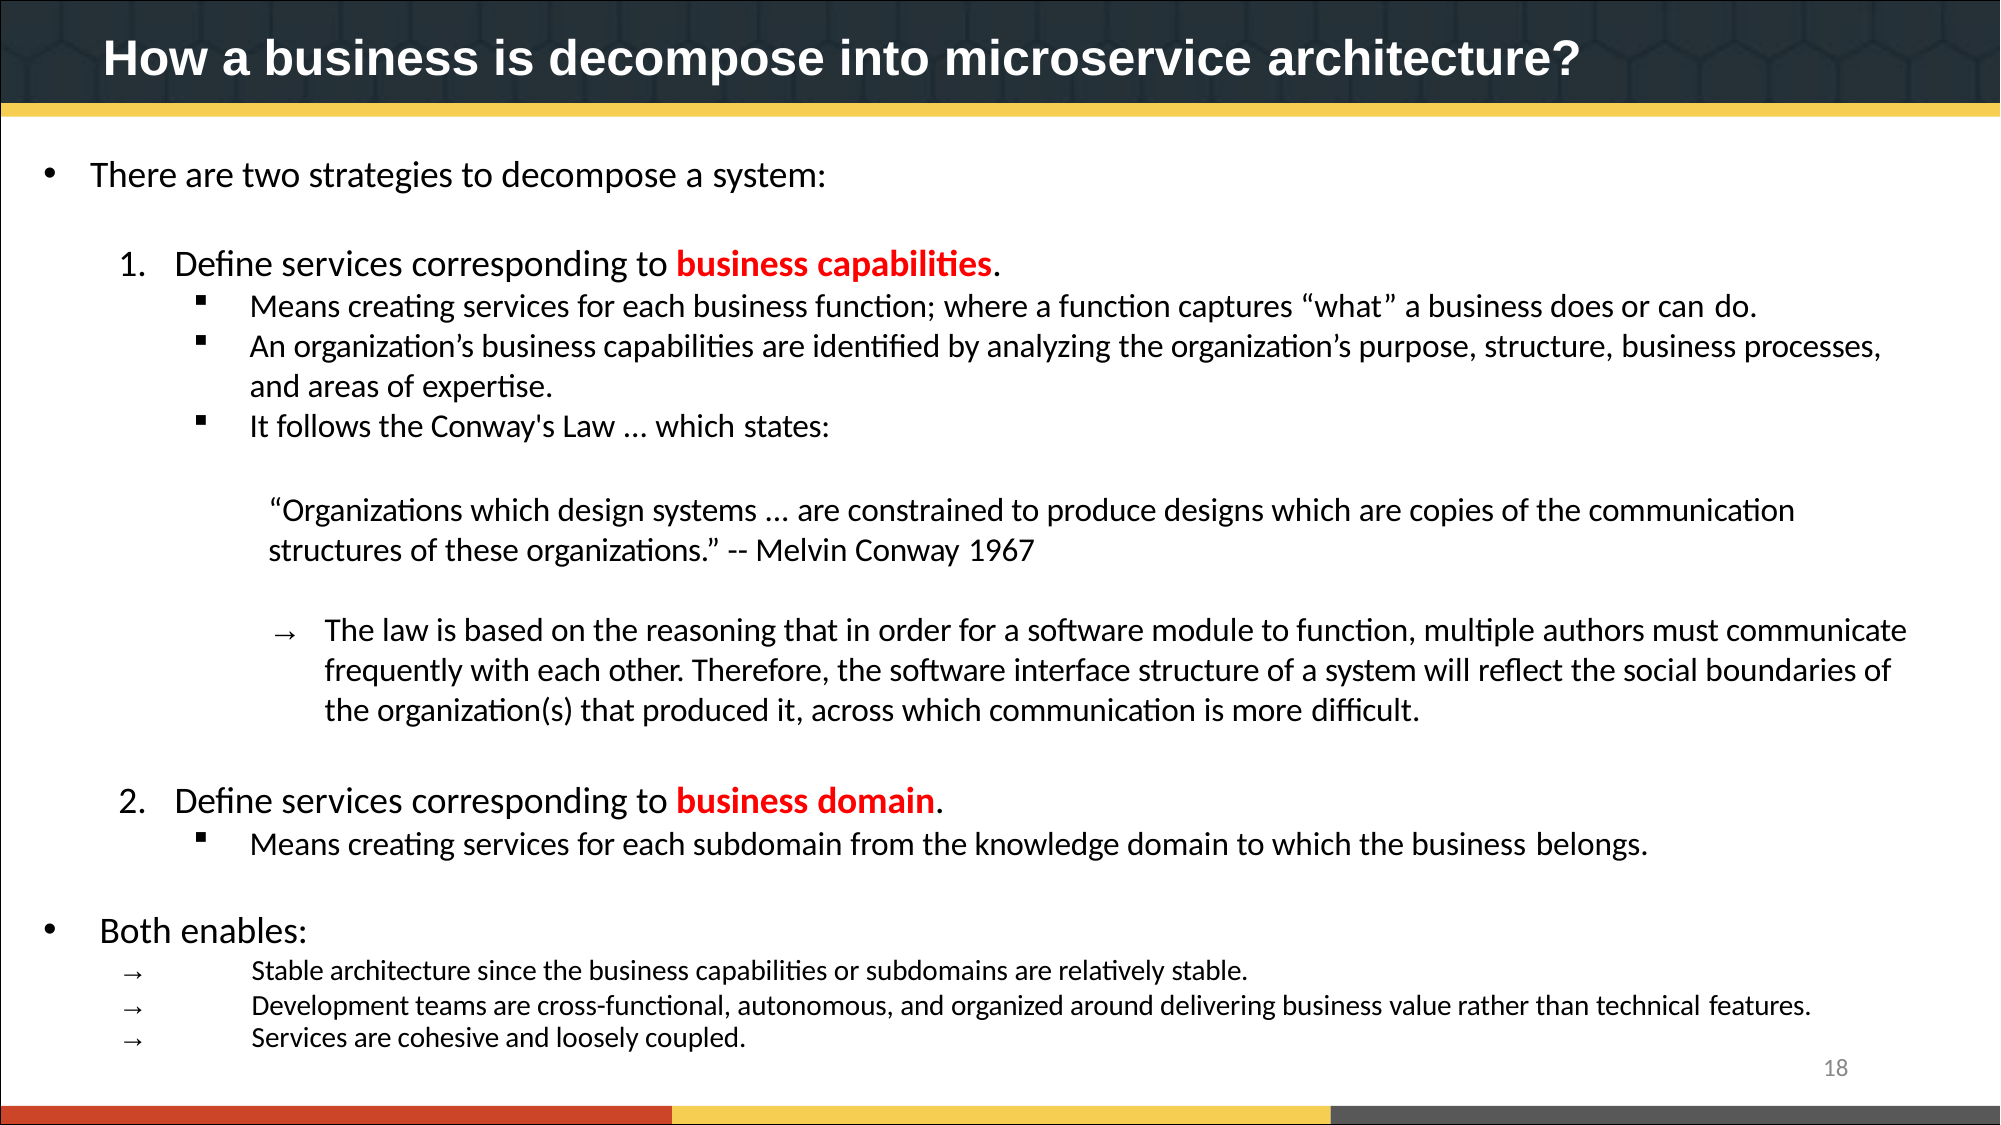

# How a business is decompose into microservice architecture?

There are two strategies to decompose a system:

Define services corresponding to business capabilities.
Means creating services for each business function; where a function captures “what” a business does or can do.
An organization’s business capabilities are identified by analyzing the organization’s purpose, structure, business processes,  and areas of expertise.
It follows the Conway's Law ... which states:

“Organizations which design systems ... are constrained to produce designs which are copies of the communication  structures of these organizations.” -- Melvin Conway 1967

→	The law is based on the reasoning that in order for a software module to function, multiple authors must communicate  frequently with each other. Therefore, the software interface structure of a system will reflect the social boundaries of  the organization(s) that produced it, across which communication is more difficult.

Define services corresponding to business domain.
Means creating services for each subdomain from the knowledge domain to which the business belongs.

Both enables:
→	Stable architecture since the business capabilities or subdomains are relatively stable.
→	Development teams are cross-functional, autonomous, and organized around delivering business value rather than technical features.
→	Services are cohesive and loosely coupled.
18